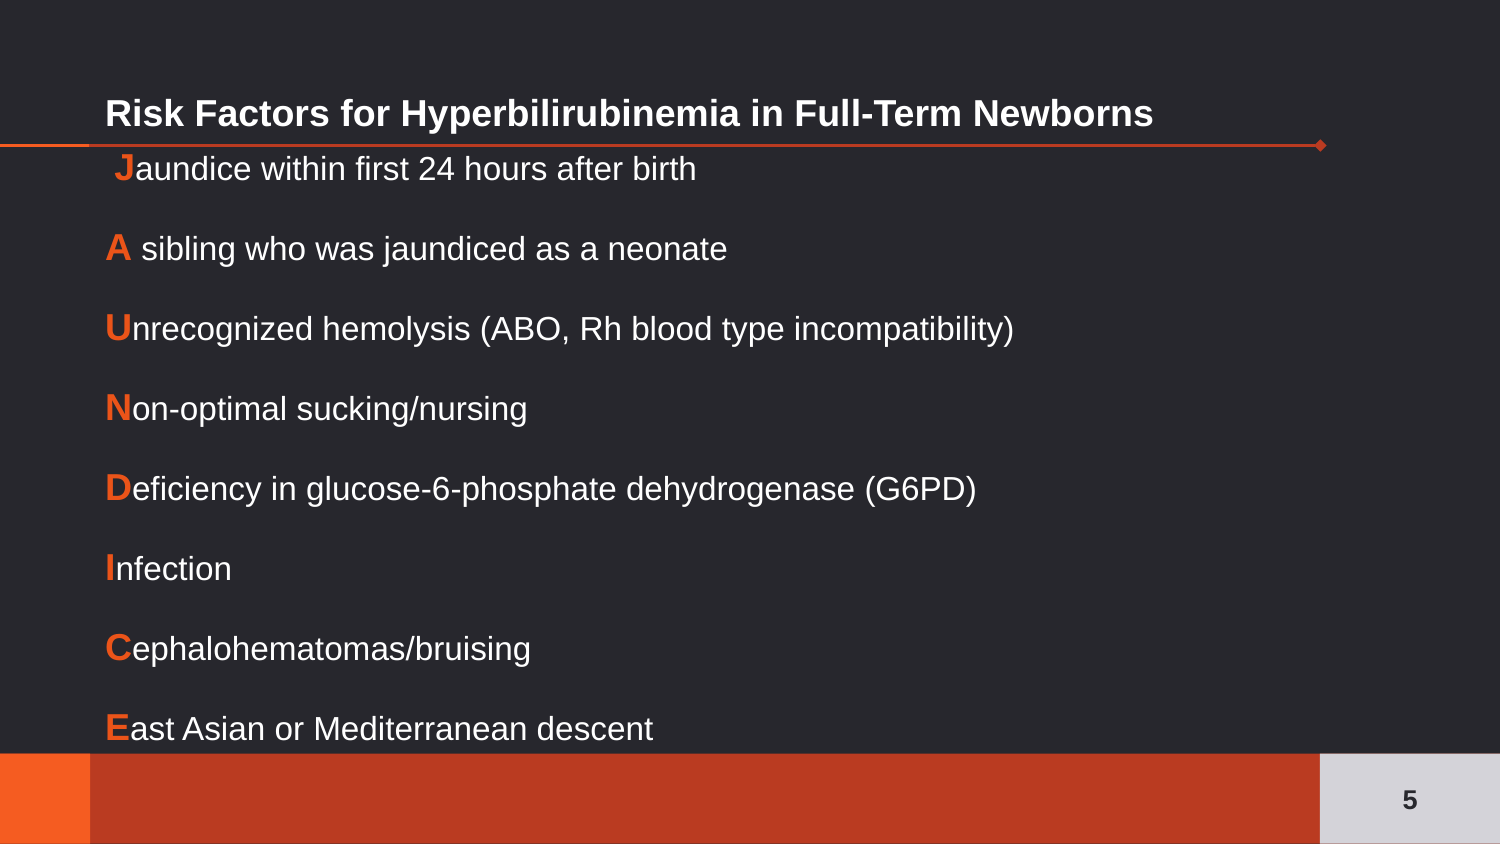

# Risk Factors for Hyperbilirubinemia in Full-Term Newborns
 Jaundice within first 24 hours after birth
A sibling who was jaundiced as a neonate
Unrecognized hemolysis (ABO, Rh blood type incompatibility)
Non-optimal sucking/nursing
Deficiency in glucose-6-phosphate dehydrogenase (G6PD)
Infection
Cephalohematomas/bruising
East Asian or Mediterranean descent

5